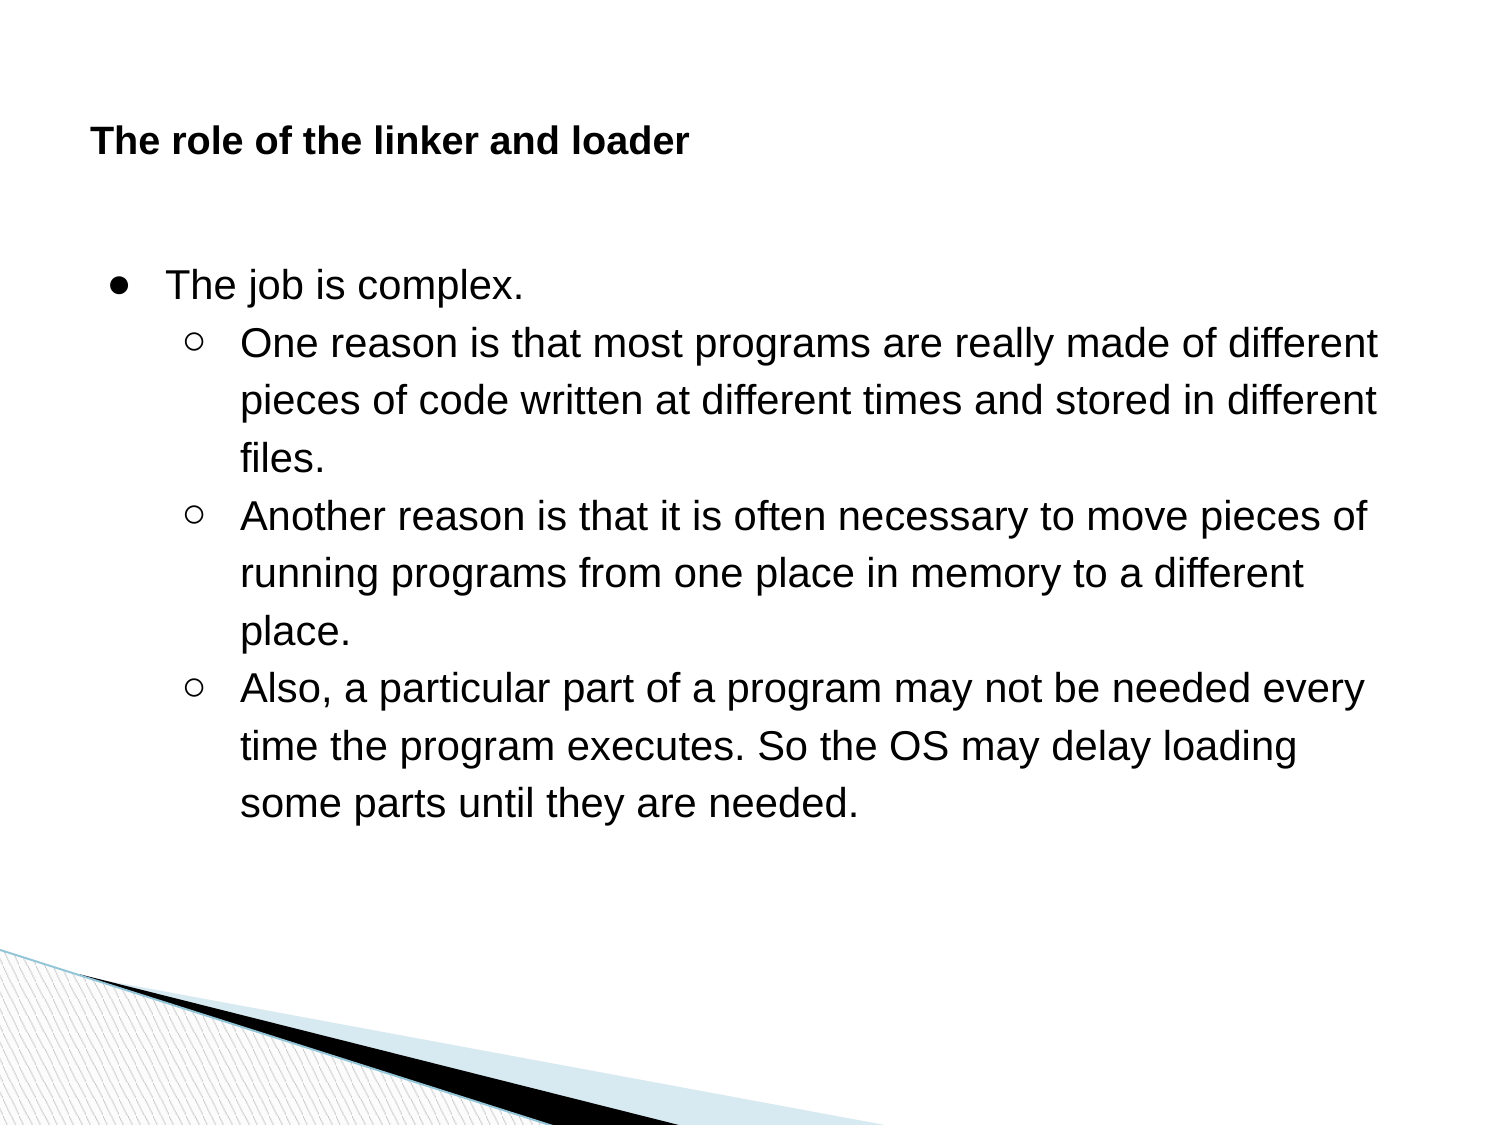

# The role of the linker and loader
The job is complex.
One reason is that most programs are really made of different pieces of code written at different times and stored in different files.
Another reason is that it is often necessary to move pieces of running programs from one place in memory to a different place.
Also, a particular part of a program may not be needed every time the program executes. So the OS may delay loading some parts until they are needed.